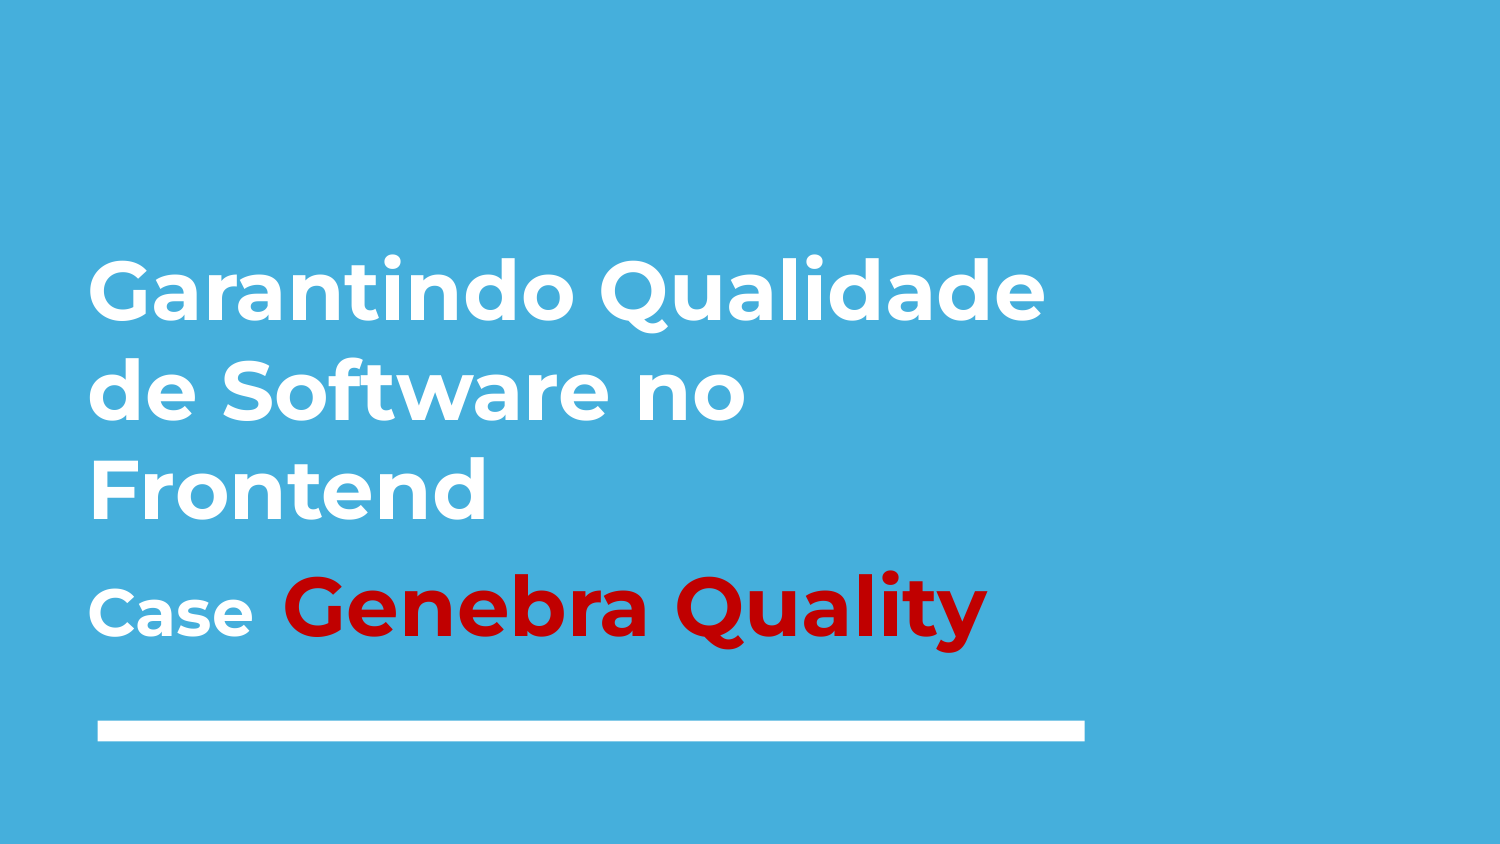

# Garantindo Qualidade de Software no Frontend Case Genebra Quality